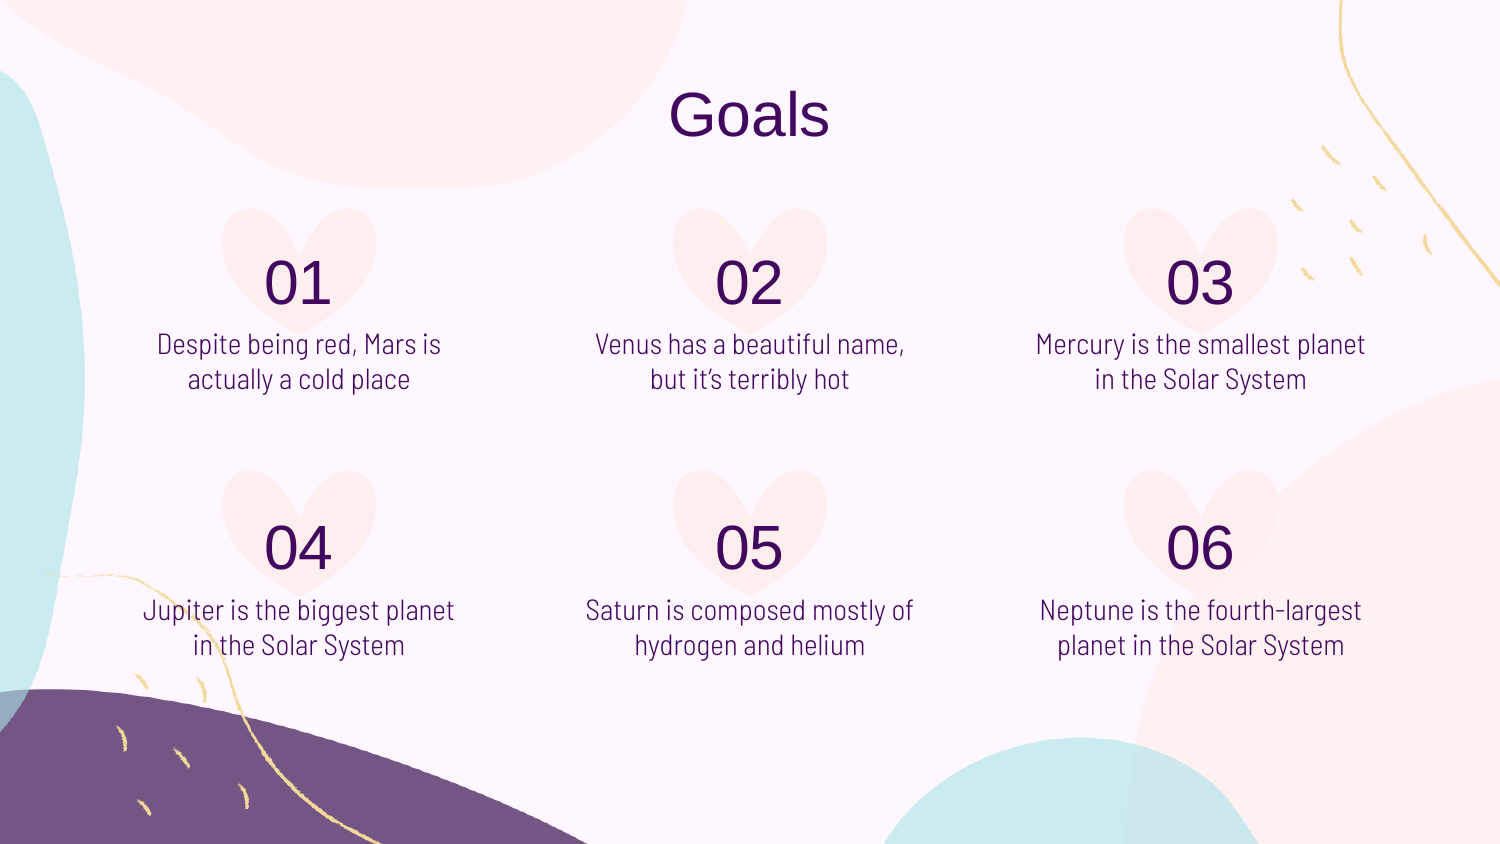

Goals

# 01
02
03
Despite being red, Mars is actually a cold place
Venus has a beautiful name, but it’s terribly hot
Mercury is the smallest planet in the Solar System

04
05
06
Jupiter is the biggest planet in the Solar System
Saturn is composed mostly of hydrogen and helium
Neptune is the fourth-largest planet in the Solar System